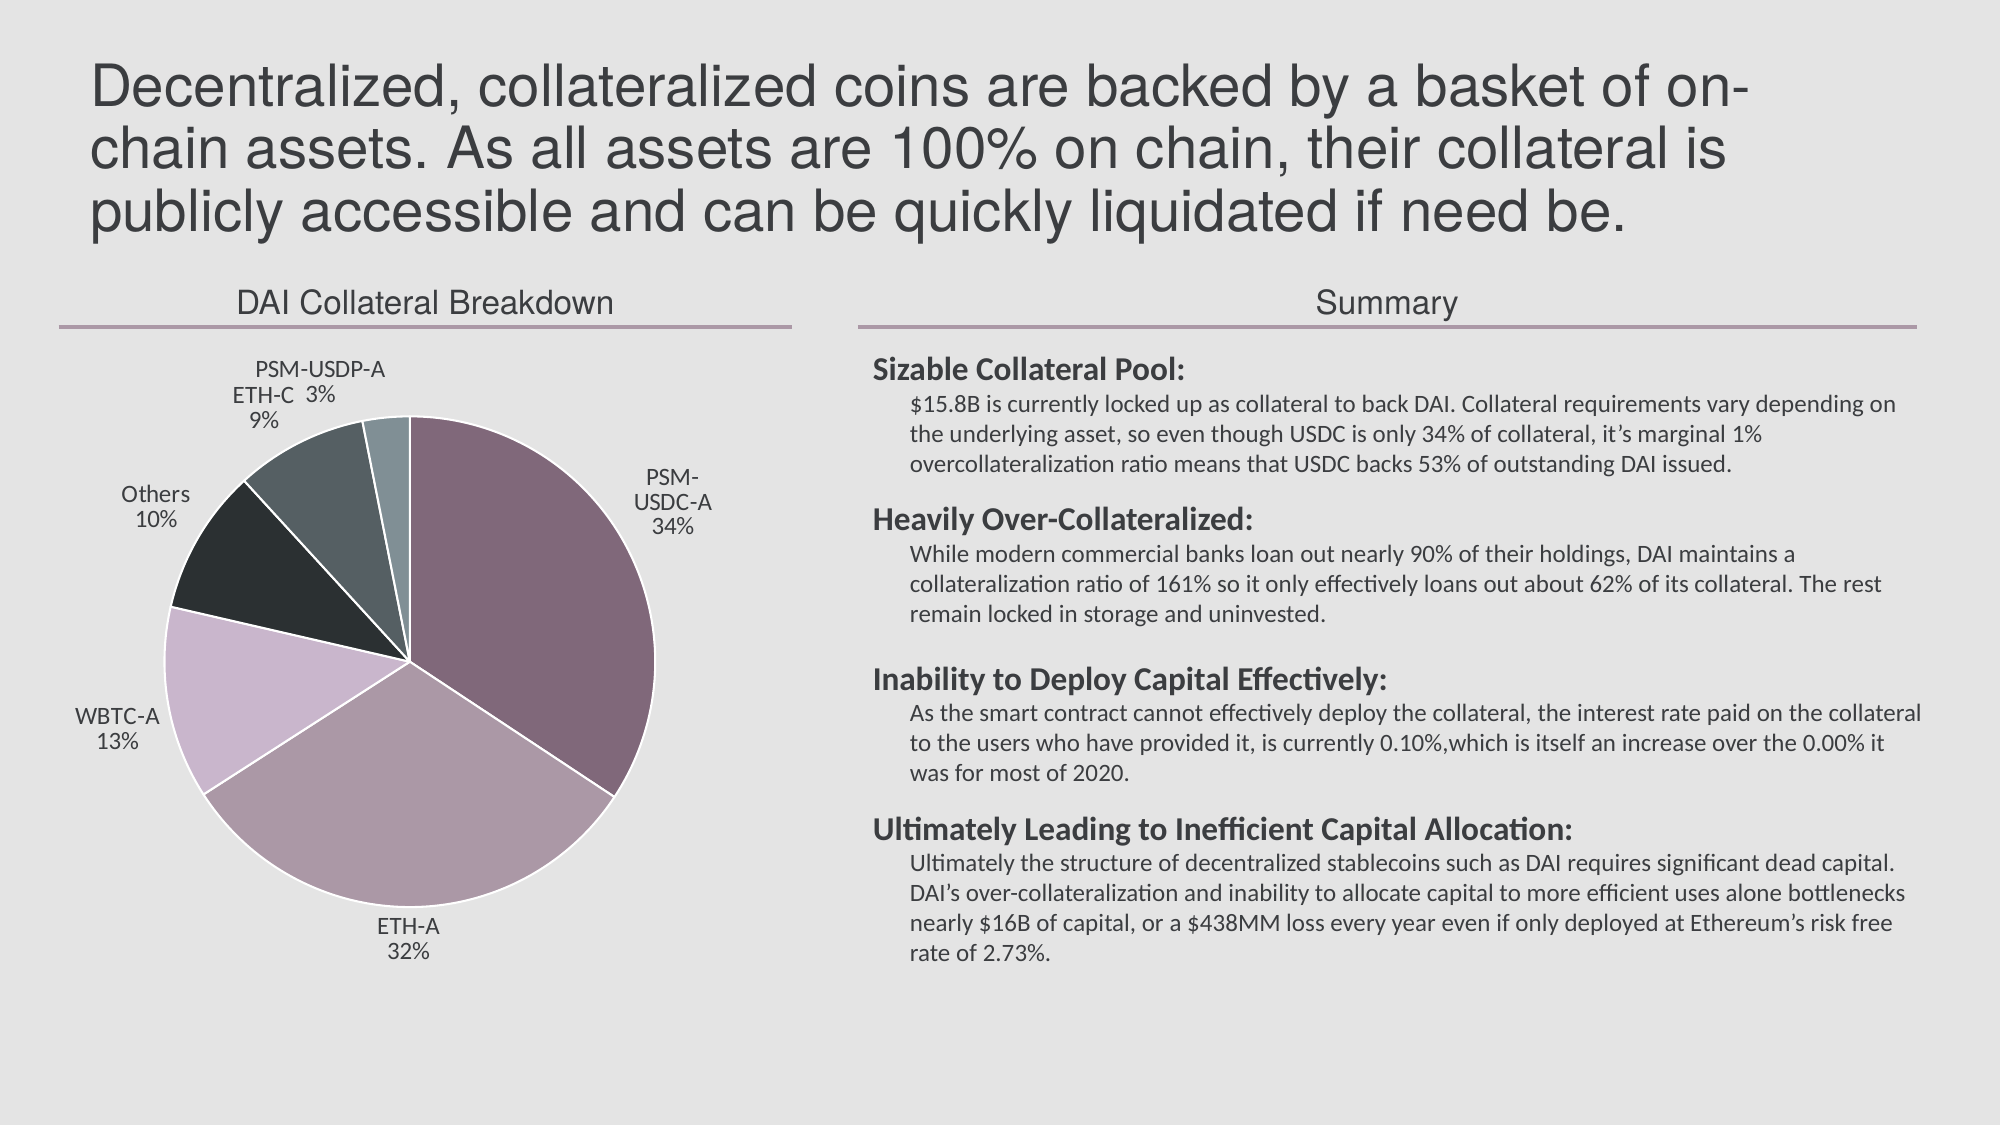

# Decentralized, collateralized coins are backed by a basket of on-chain assets. As all assets are 100% on chain, their collateral is publicly accessible and can be quickly liquidated if need be.
DAI Collateral Breakdown
Summary

### Chart

| Category | DAI Collateral |
|---|---|
| PSM-USDC-A | 0.343 |
| ETH-A | 0.316 |
| WBTC-A | 0.127 |
| Others | 0.096 |
| ETH-C | 0.087 |
| PSM-USDP-A | 0.031 |
Sizable Collateral Pool:
$15.8B is currently locked up as collateral to back DAI. Collateral requirements vary depending on the underlying asset, so even though USDC is only 34% of collateral, it’s marginal 1% overcollateralization ratio means that USDC backs 53% of outstanding DAI issued.

Heavily Over-Collateralized:
While modern commercial banks loan out nearly 90% of their holdings, DAI maintains a collateralization ratio of 161% so it only effectively loans out about 62% of its collateral. The rest remain locked in storage and uninvested.

Inability to Deploy Capital Effectively:
As the smart contract cannot effectively deploy the collateral, the interest rate paid on the collateral to the users who have provided it, is currently 0.10%,which is itself an increase over the 0.00% it was for most of 2020.

Ultimately Leading to Inefficient Capital Allocation:
Ultimately the structure of decentralized stablecoins such as DAI requires significant dead capital. DAI’s over-collateralization and inability to allocate capital to more efficient uses alone bottlenecks nearly $16B of capital, or a $438MM loss every year even if only deployed at Ethereum’s risk free rate of 2.73%.